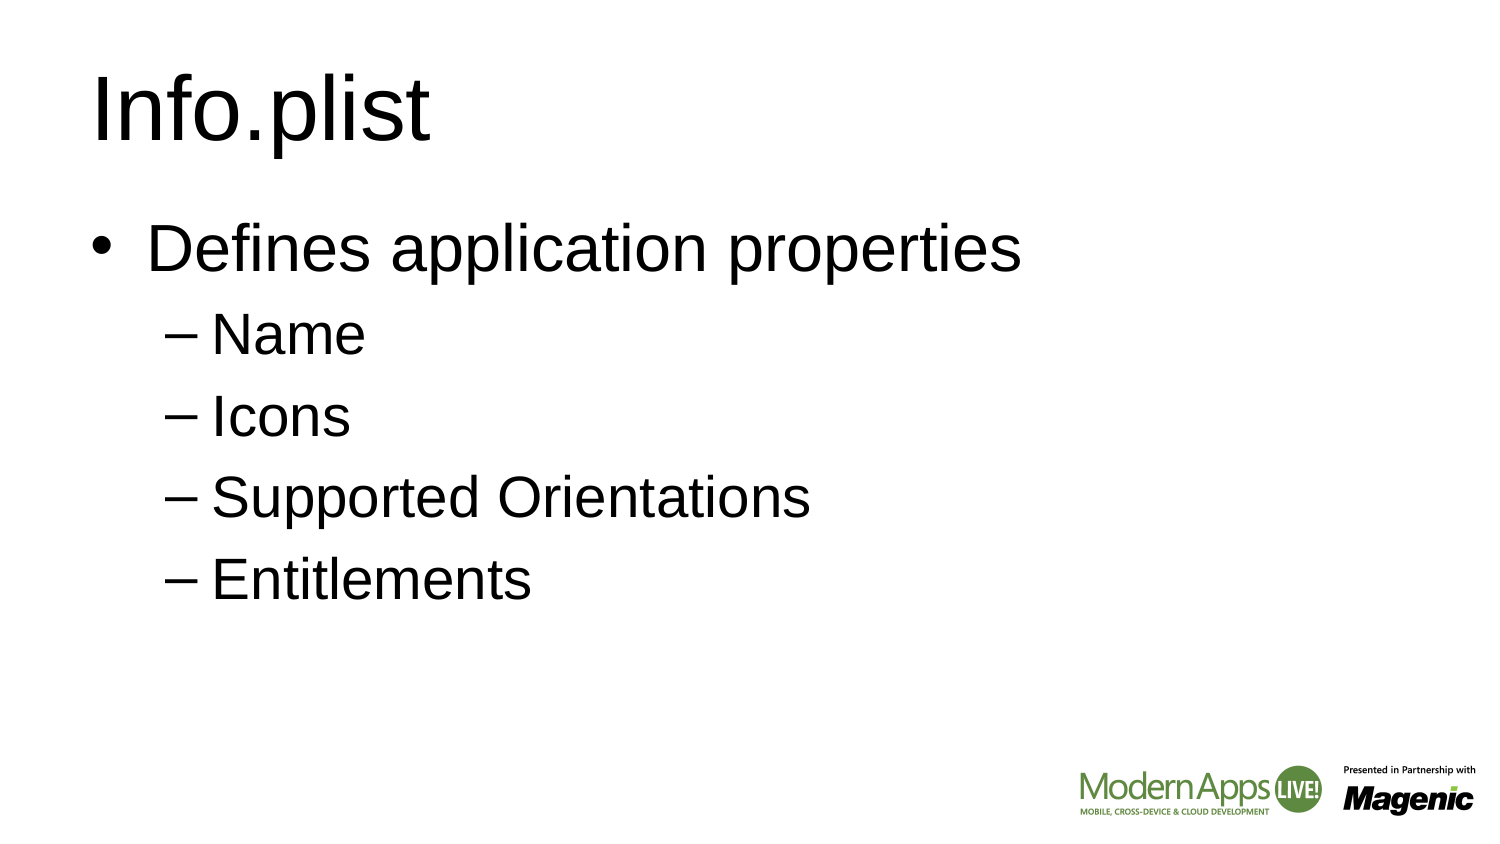

# Info.plist
Defines application properties
Name
Icons
Supported Orientations
Entitlements